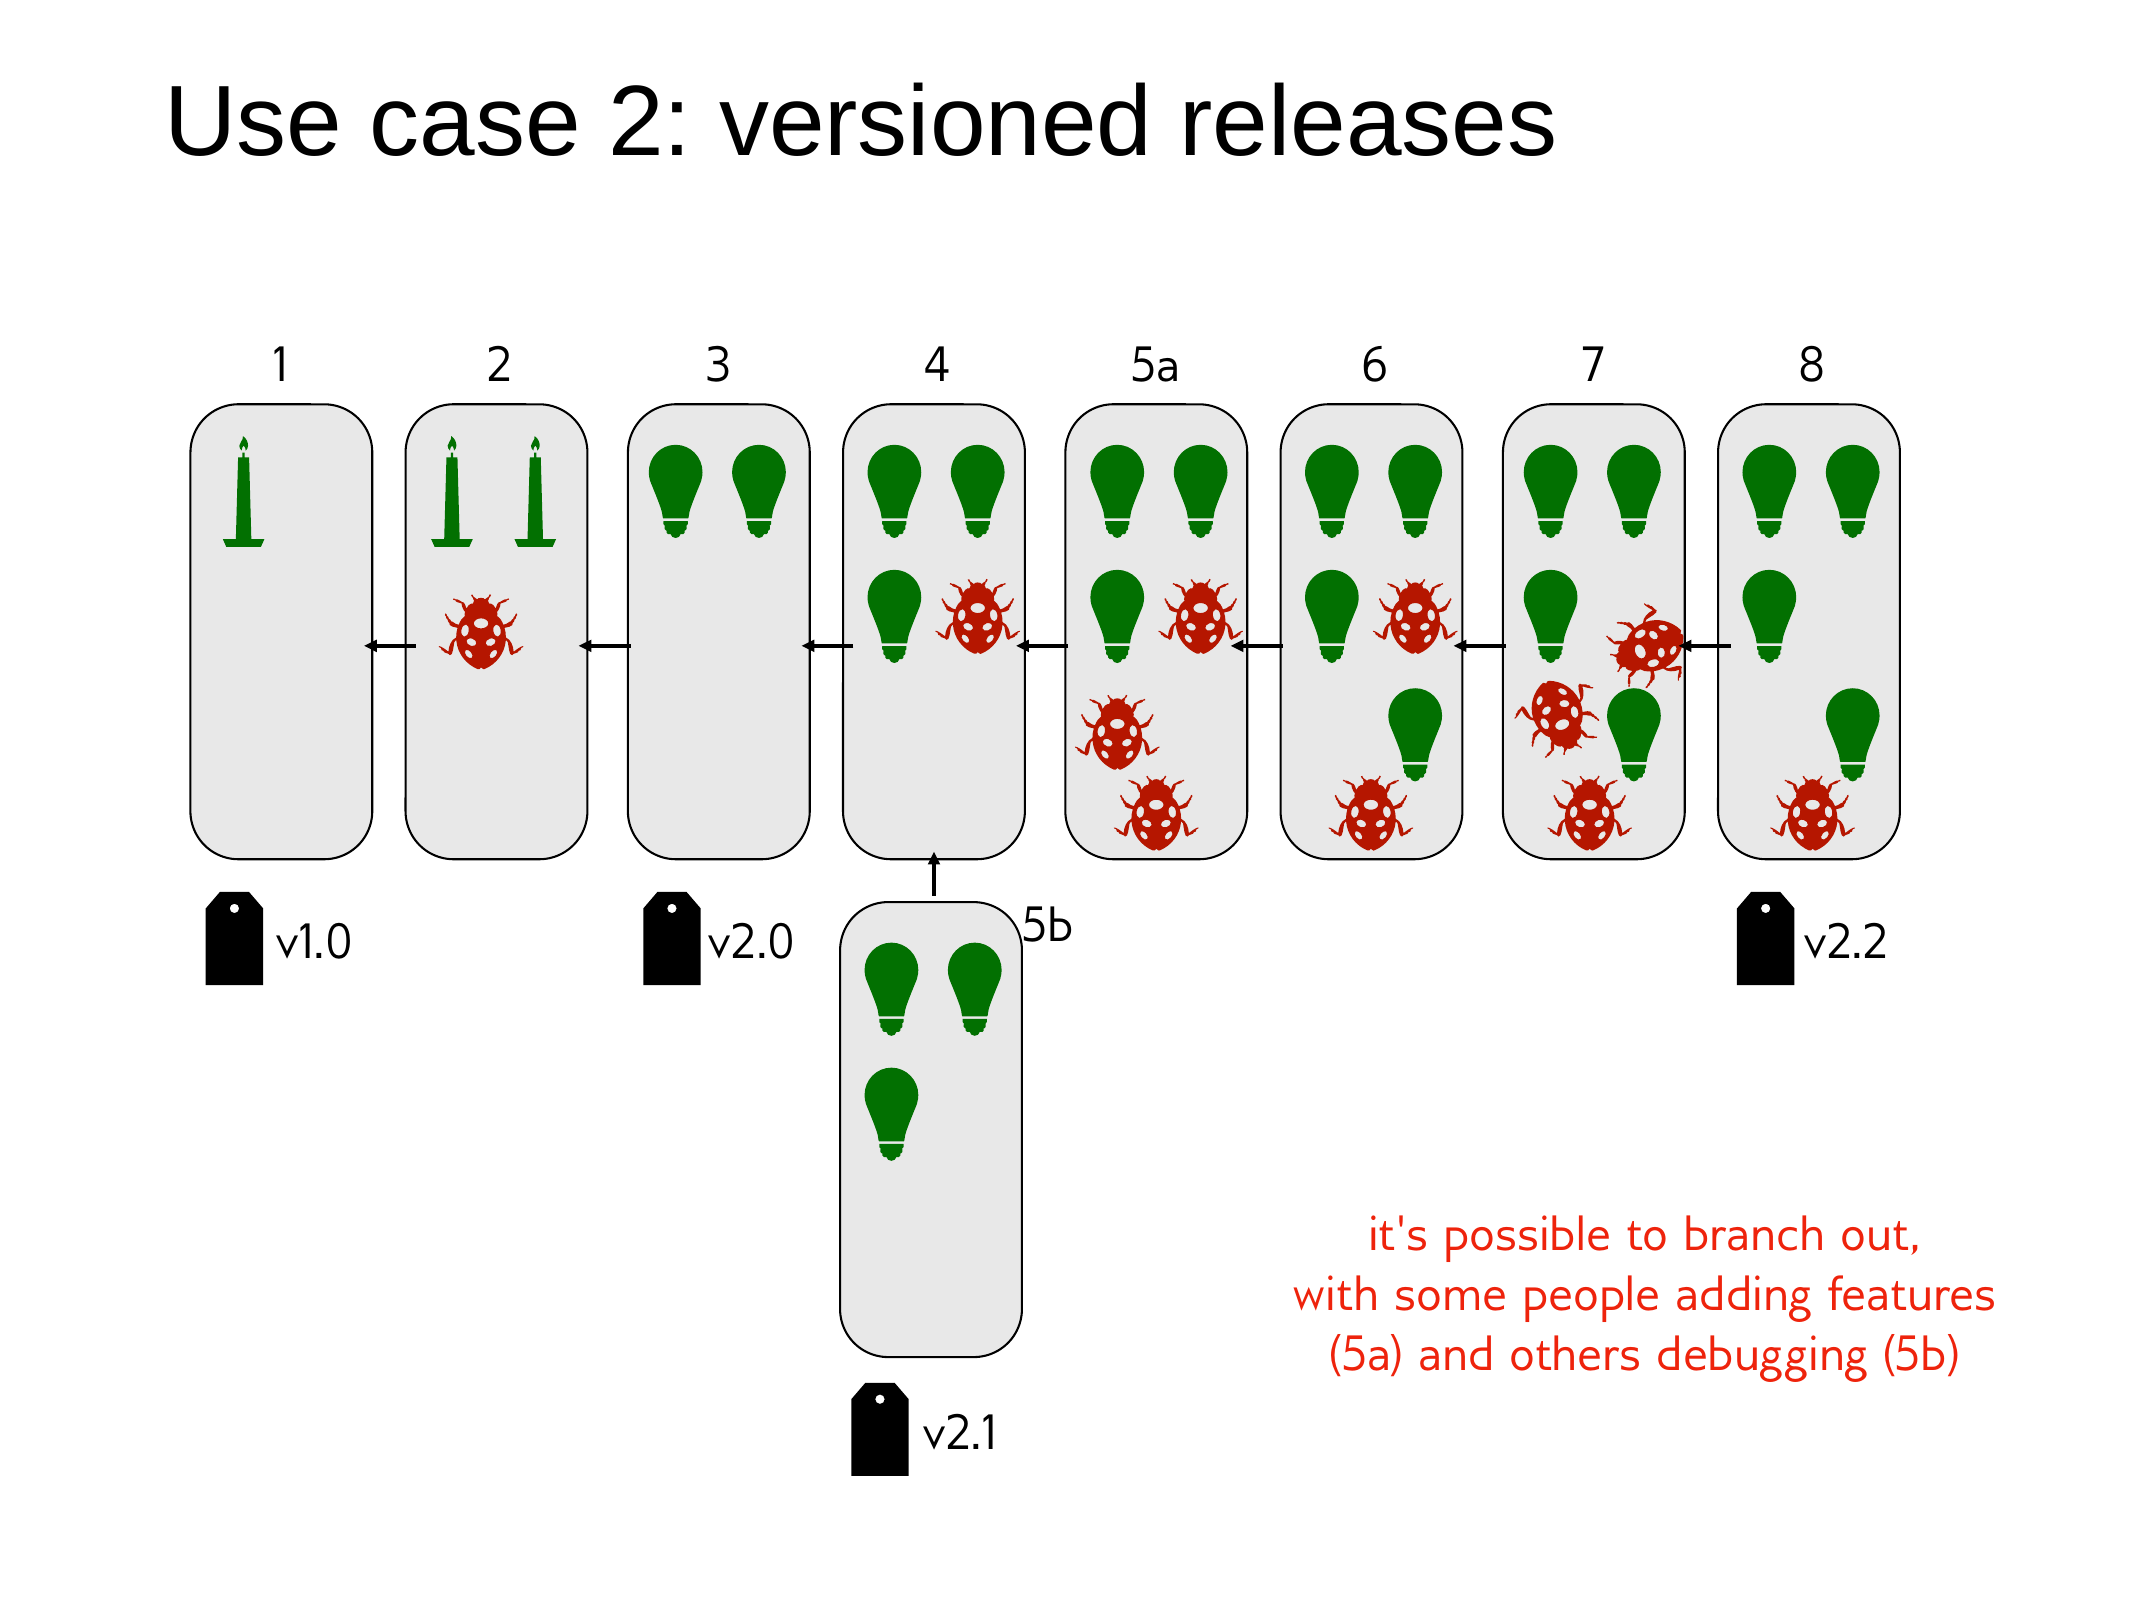

# Use case 2: versioned releases
1
2
3
4
5a
6
7
8

5b

v1.0
v2.0
v2.2

it's possible to branch out,
with some people adding features (5a) and others debugging (5b)

v2.1